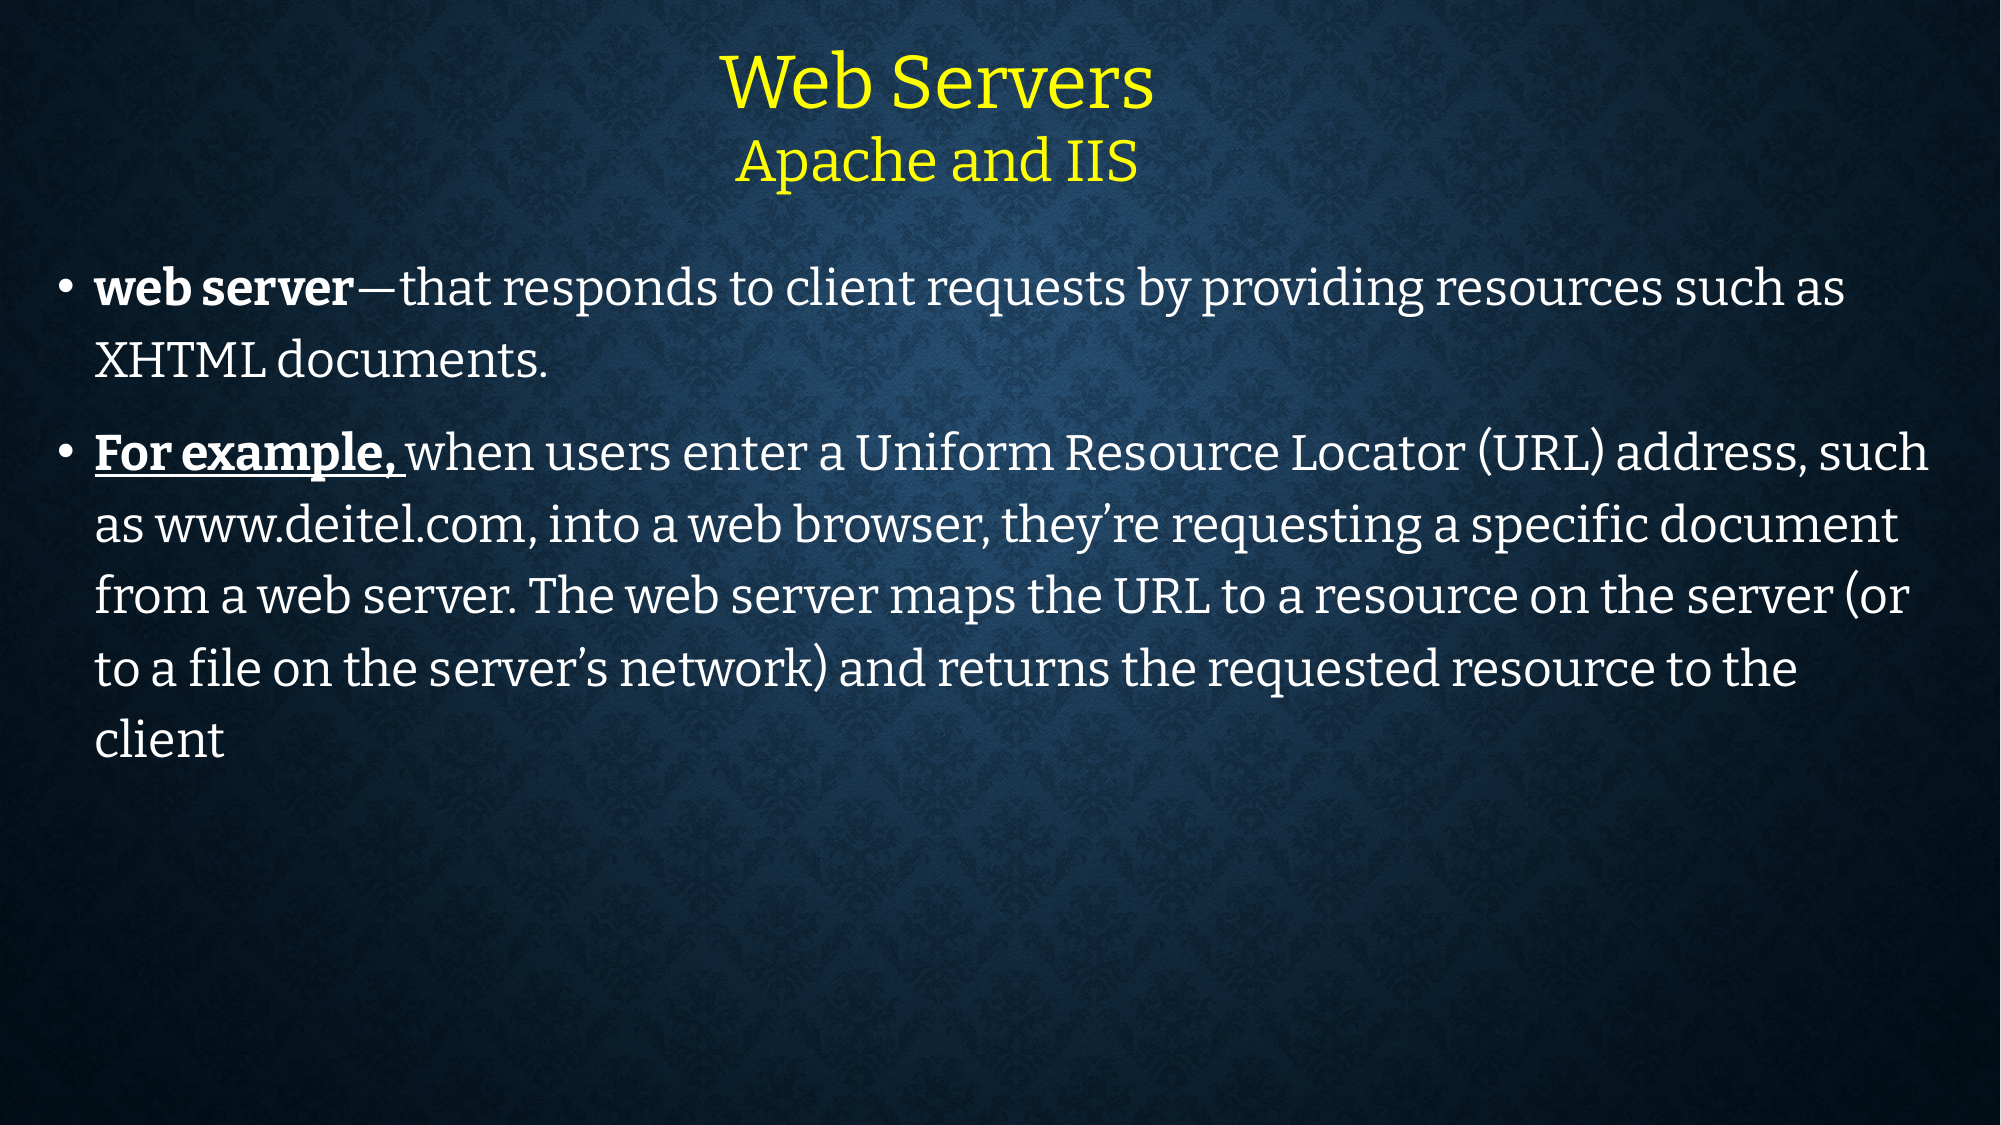

Web Servers
Apache and IIS
web server—that responds to client requests by providing resources such as XHTML documents.
For example, when users enter a Uniform Resource Locator (URL) address, such as www.deitel.com, into a web browser, they’re requesting a specific document from a web server. The web server maps the URL to a resource on the server (or to a file on the server’s network) and returns the requested resource to the client